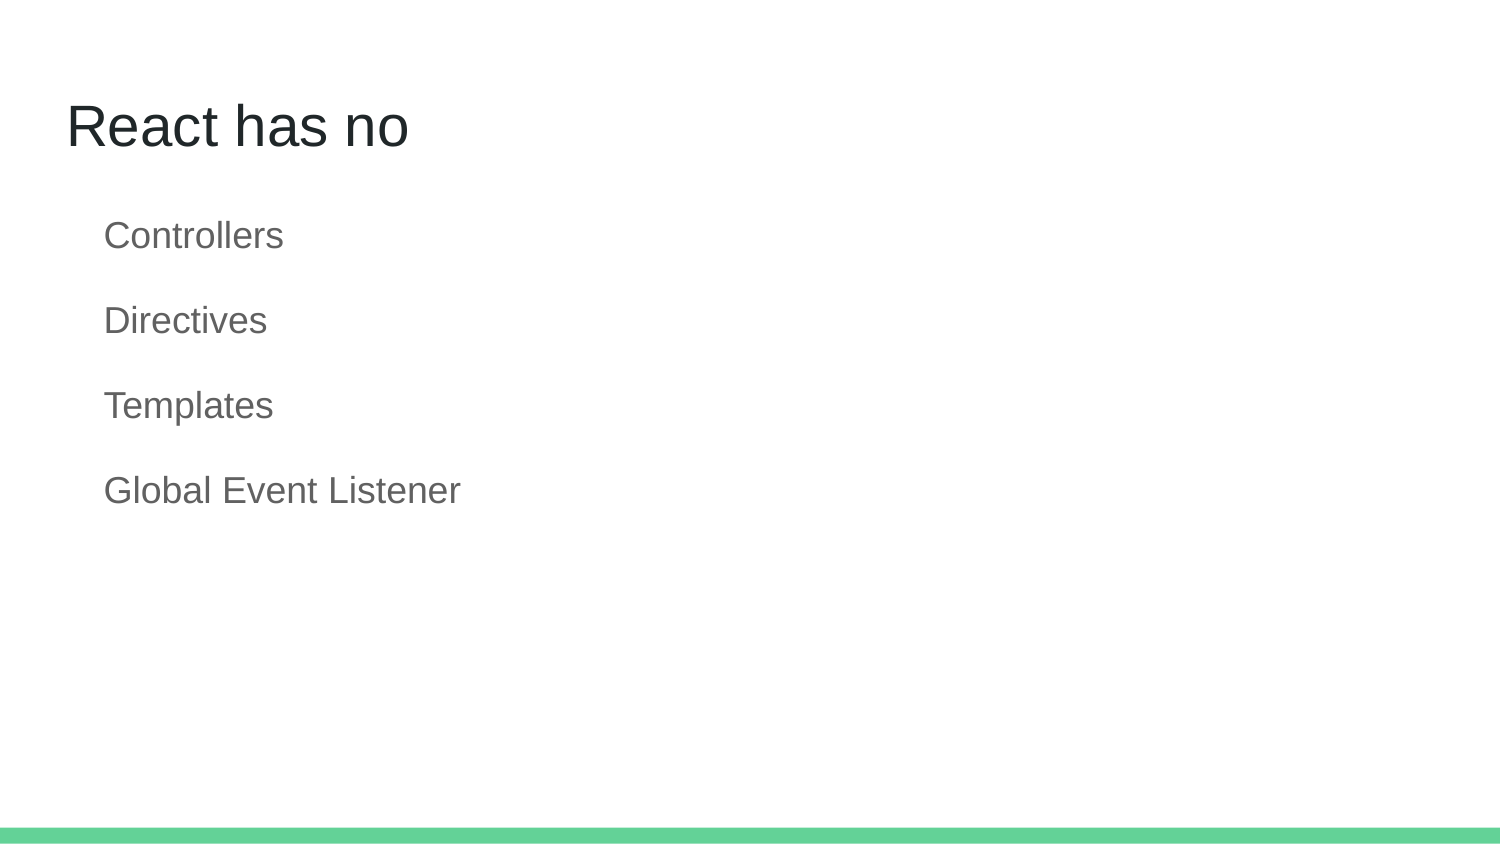

# React has no
Controllers
Directives
Templates
Global Event Listener